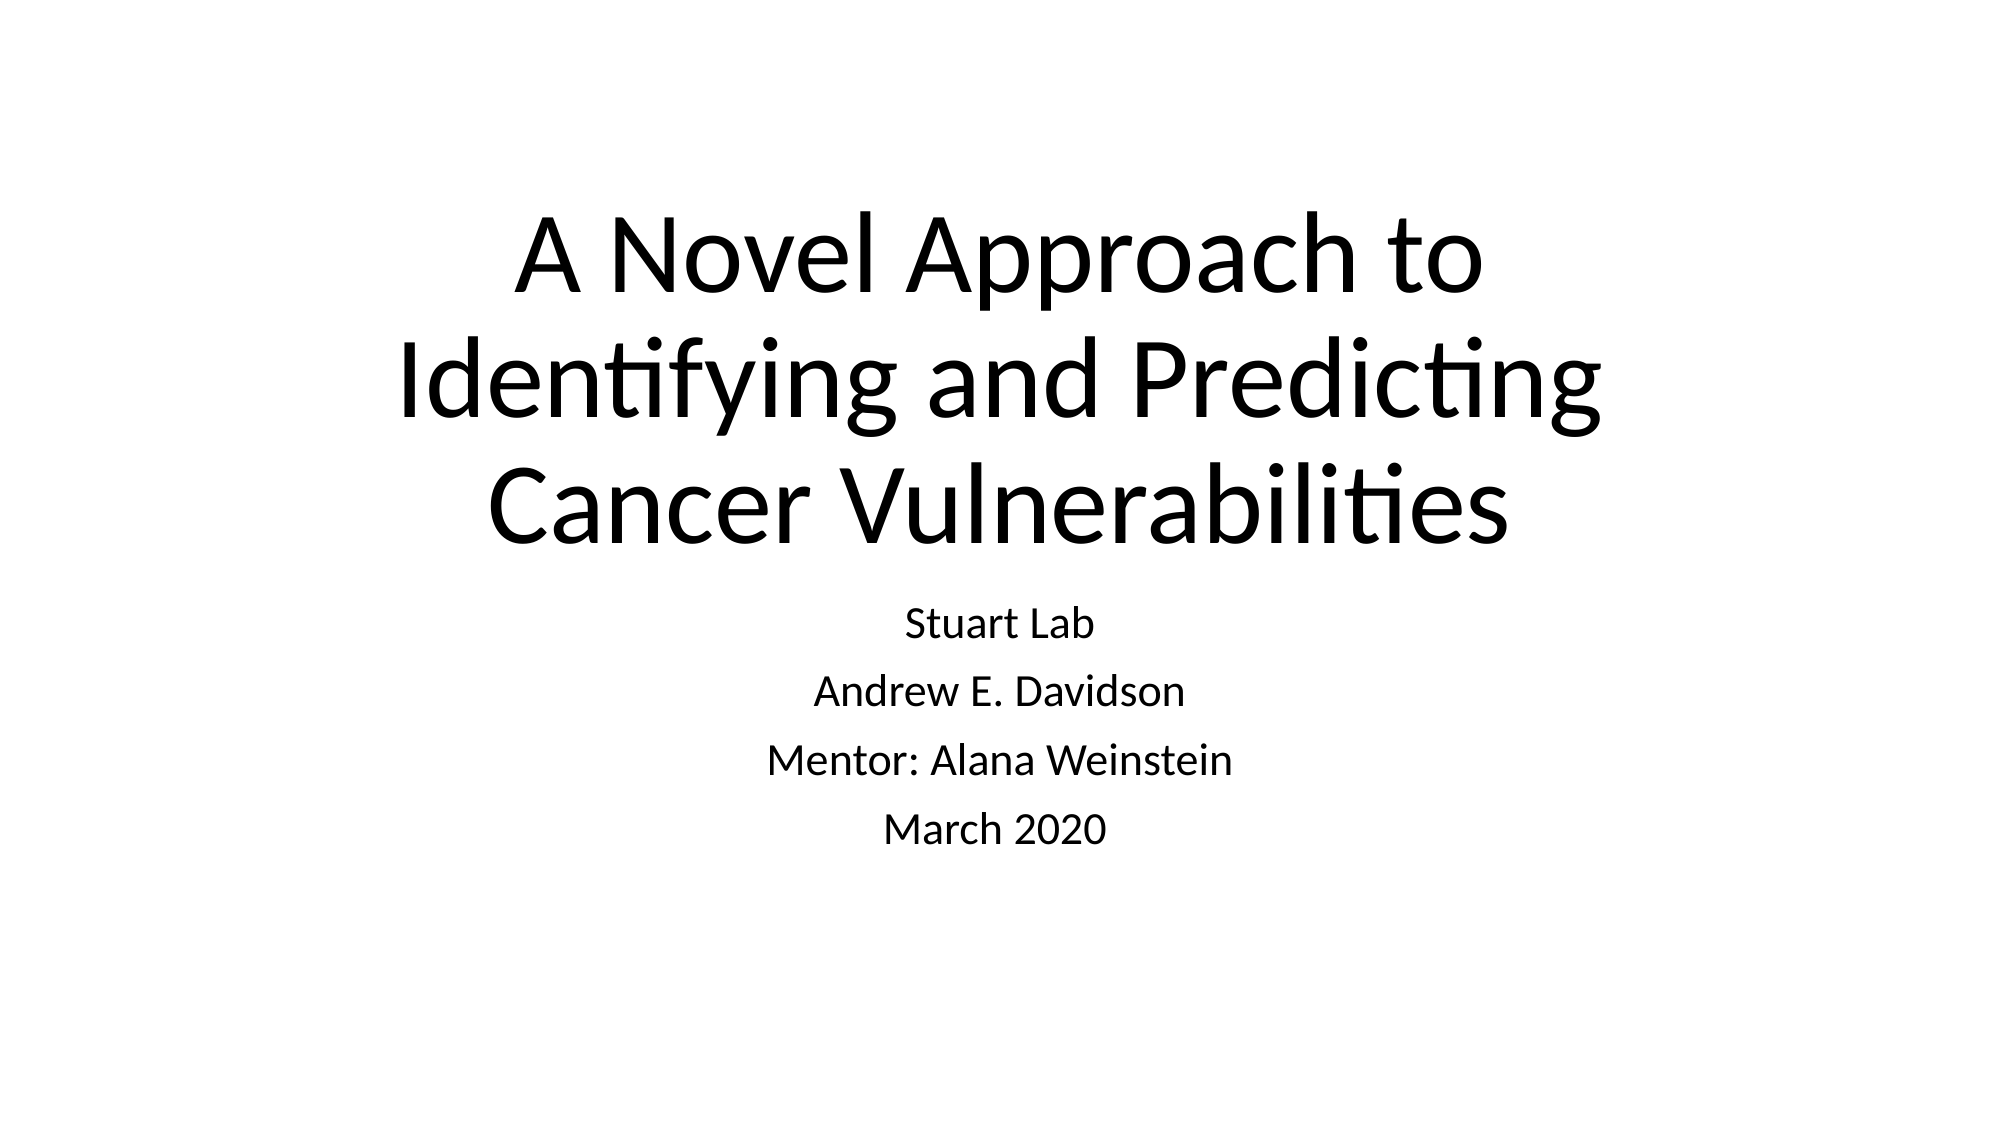

# A Novel Approach to Identifying and Predicting Cancer Vulnerabilities
Stuart Lab
Andrew E. Davidson
Mentor: Alana Weinstein
March 2020